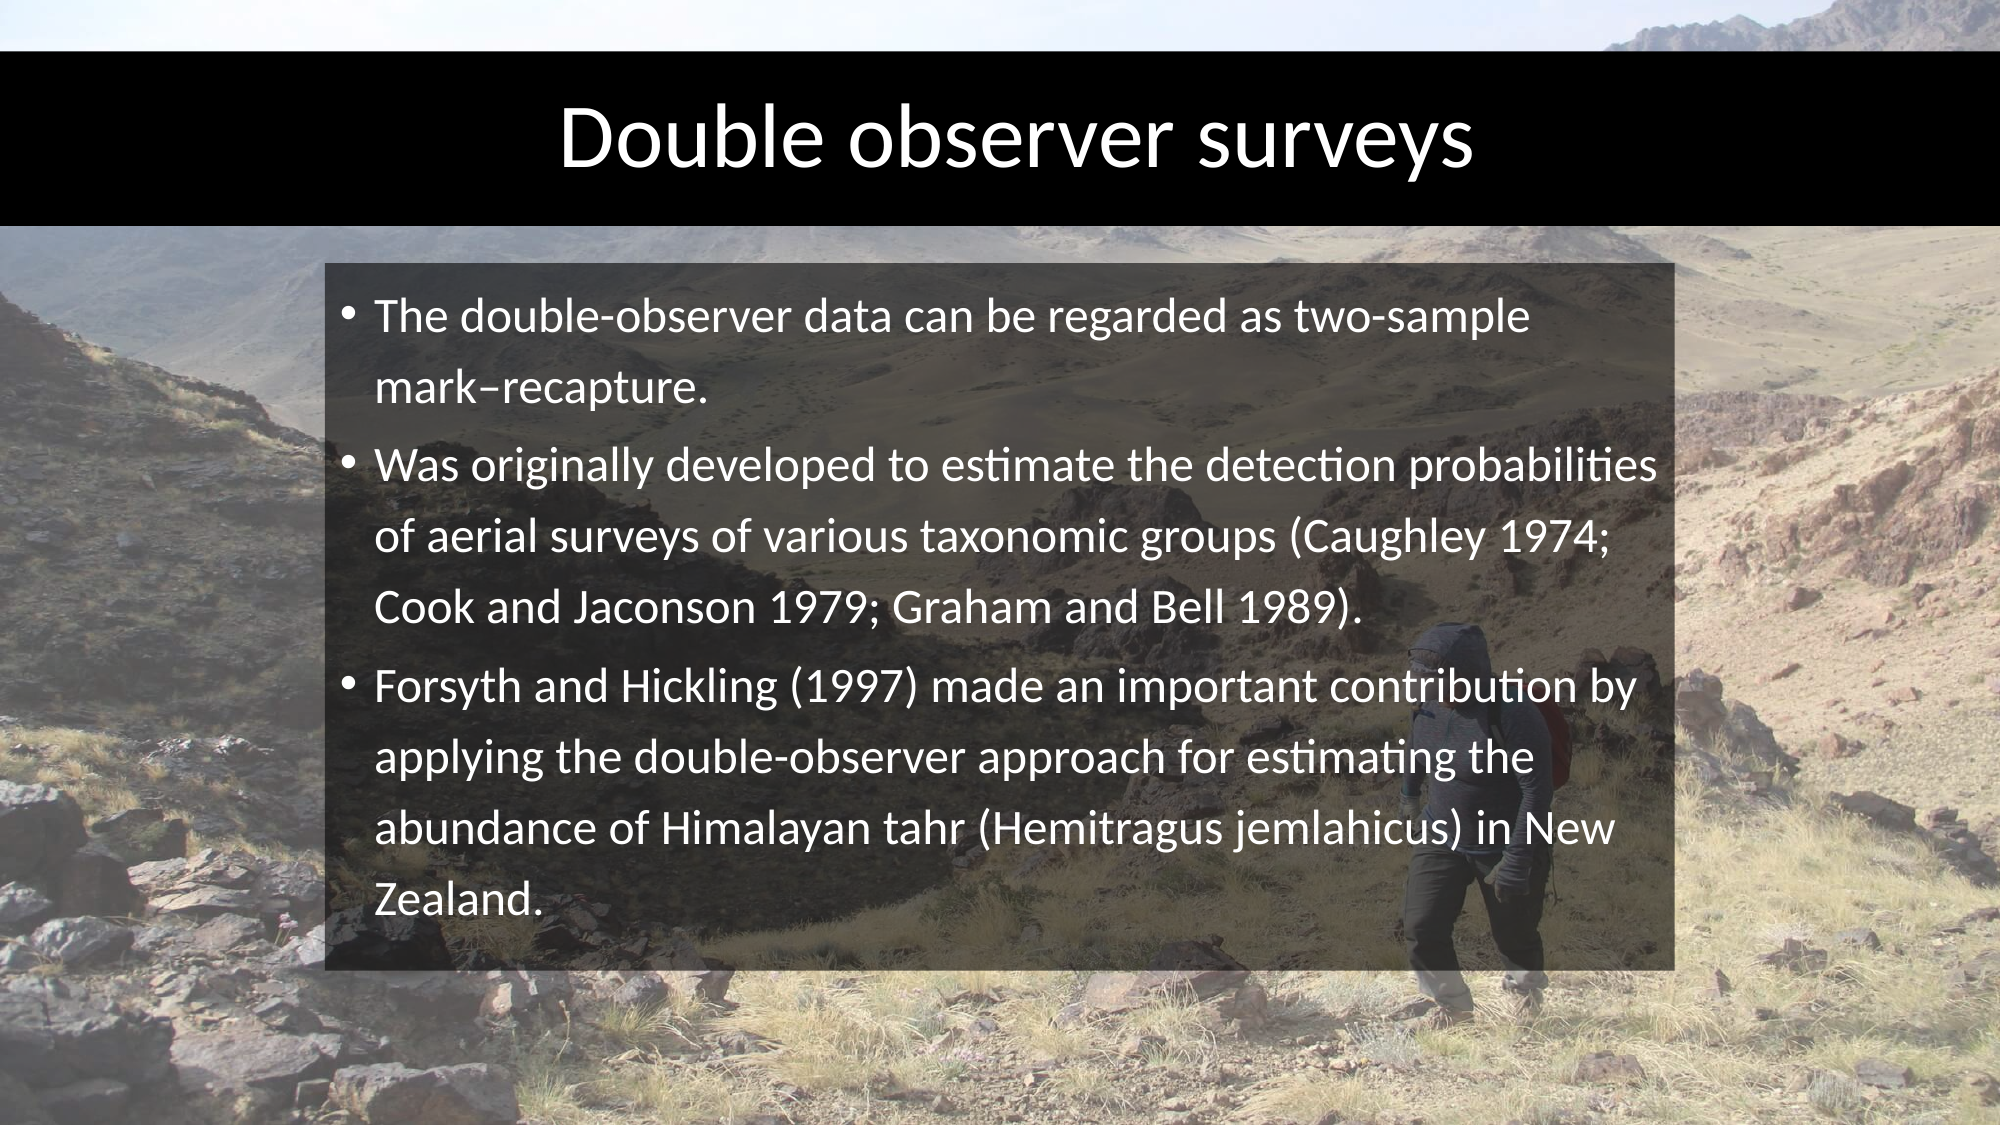

Double observer surveys
The double-observer data can be regarded as two-sample mark–recapture.
Was originally developed to estimate the detection probabilities of aerial surveys of various taxonomic groups (Caughley 1974; Cook and Jaconson 1979; Graham and Bell 1989).
Forsyth and Hickling (1997) made an important contribution by applying the double-observer approach for estimating the abundance of Himalayan tahr (Hemitragus jemlahicus) in New Zealand.